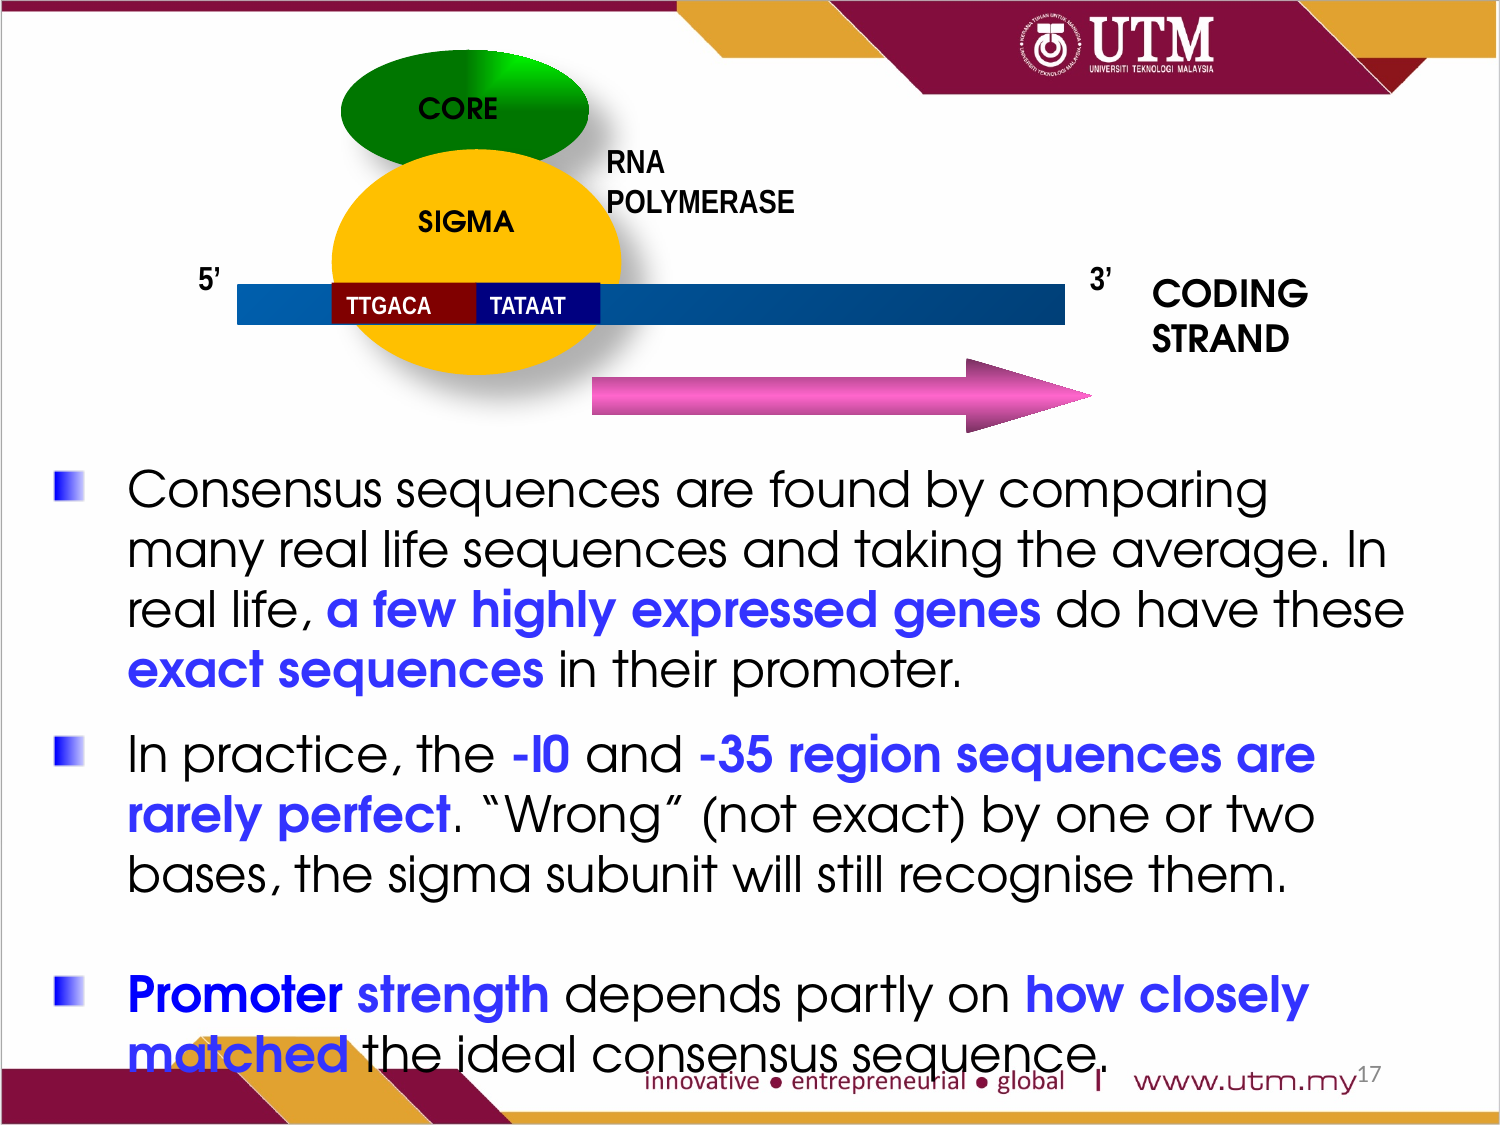

CORE
RNA POLYMERASE

SIGMA
CODING STRAND
TTGACA
TATAAT

5’
3’
Consensus sequences are found by comparing many real life sequences and taking the average. In real life, a few highly expressed genes do have these exact sequences in their promoter.

In practice, the -l0 and -35 region sequences are rarely perfect. “Wrong” (not exact) by one or two bases, the sigma subunit will still recognise them.

Promoter strength depends partly on how closely matched the ideal consensus sequence.
17